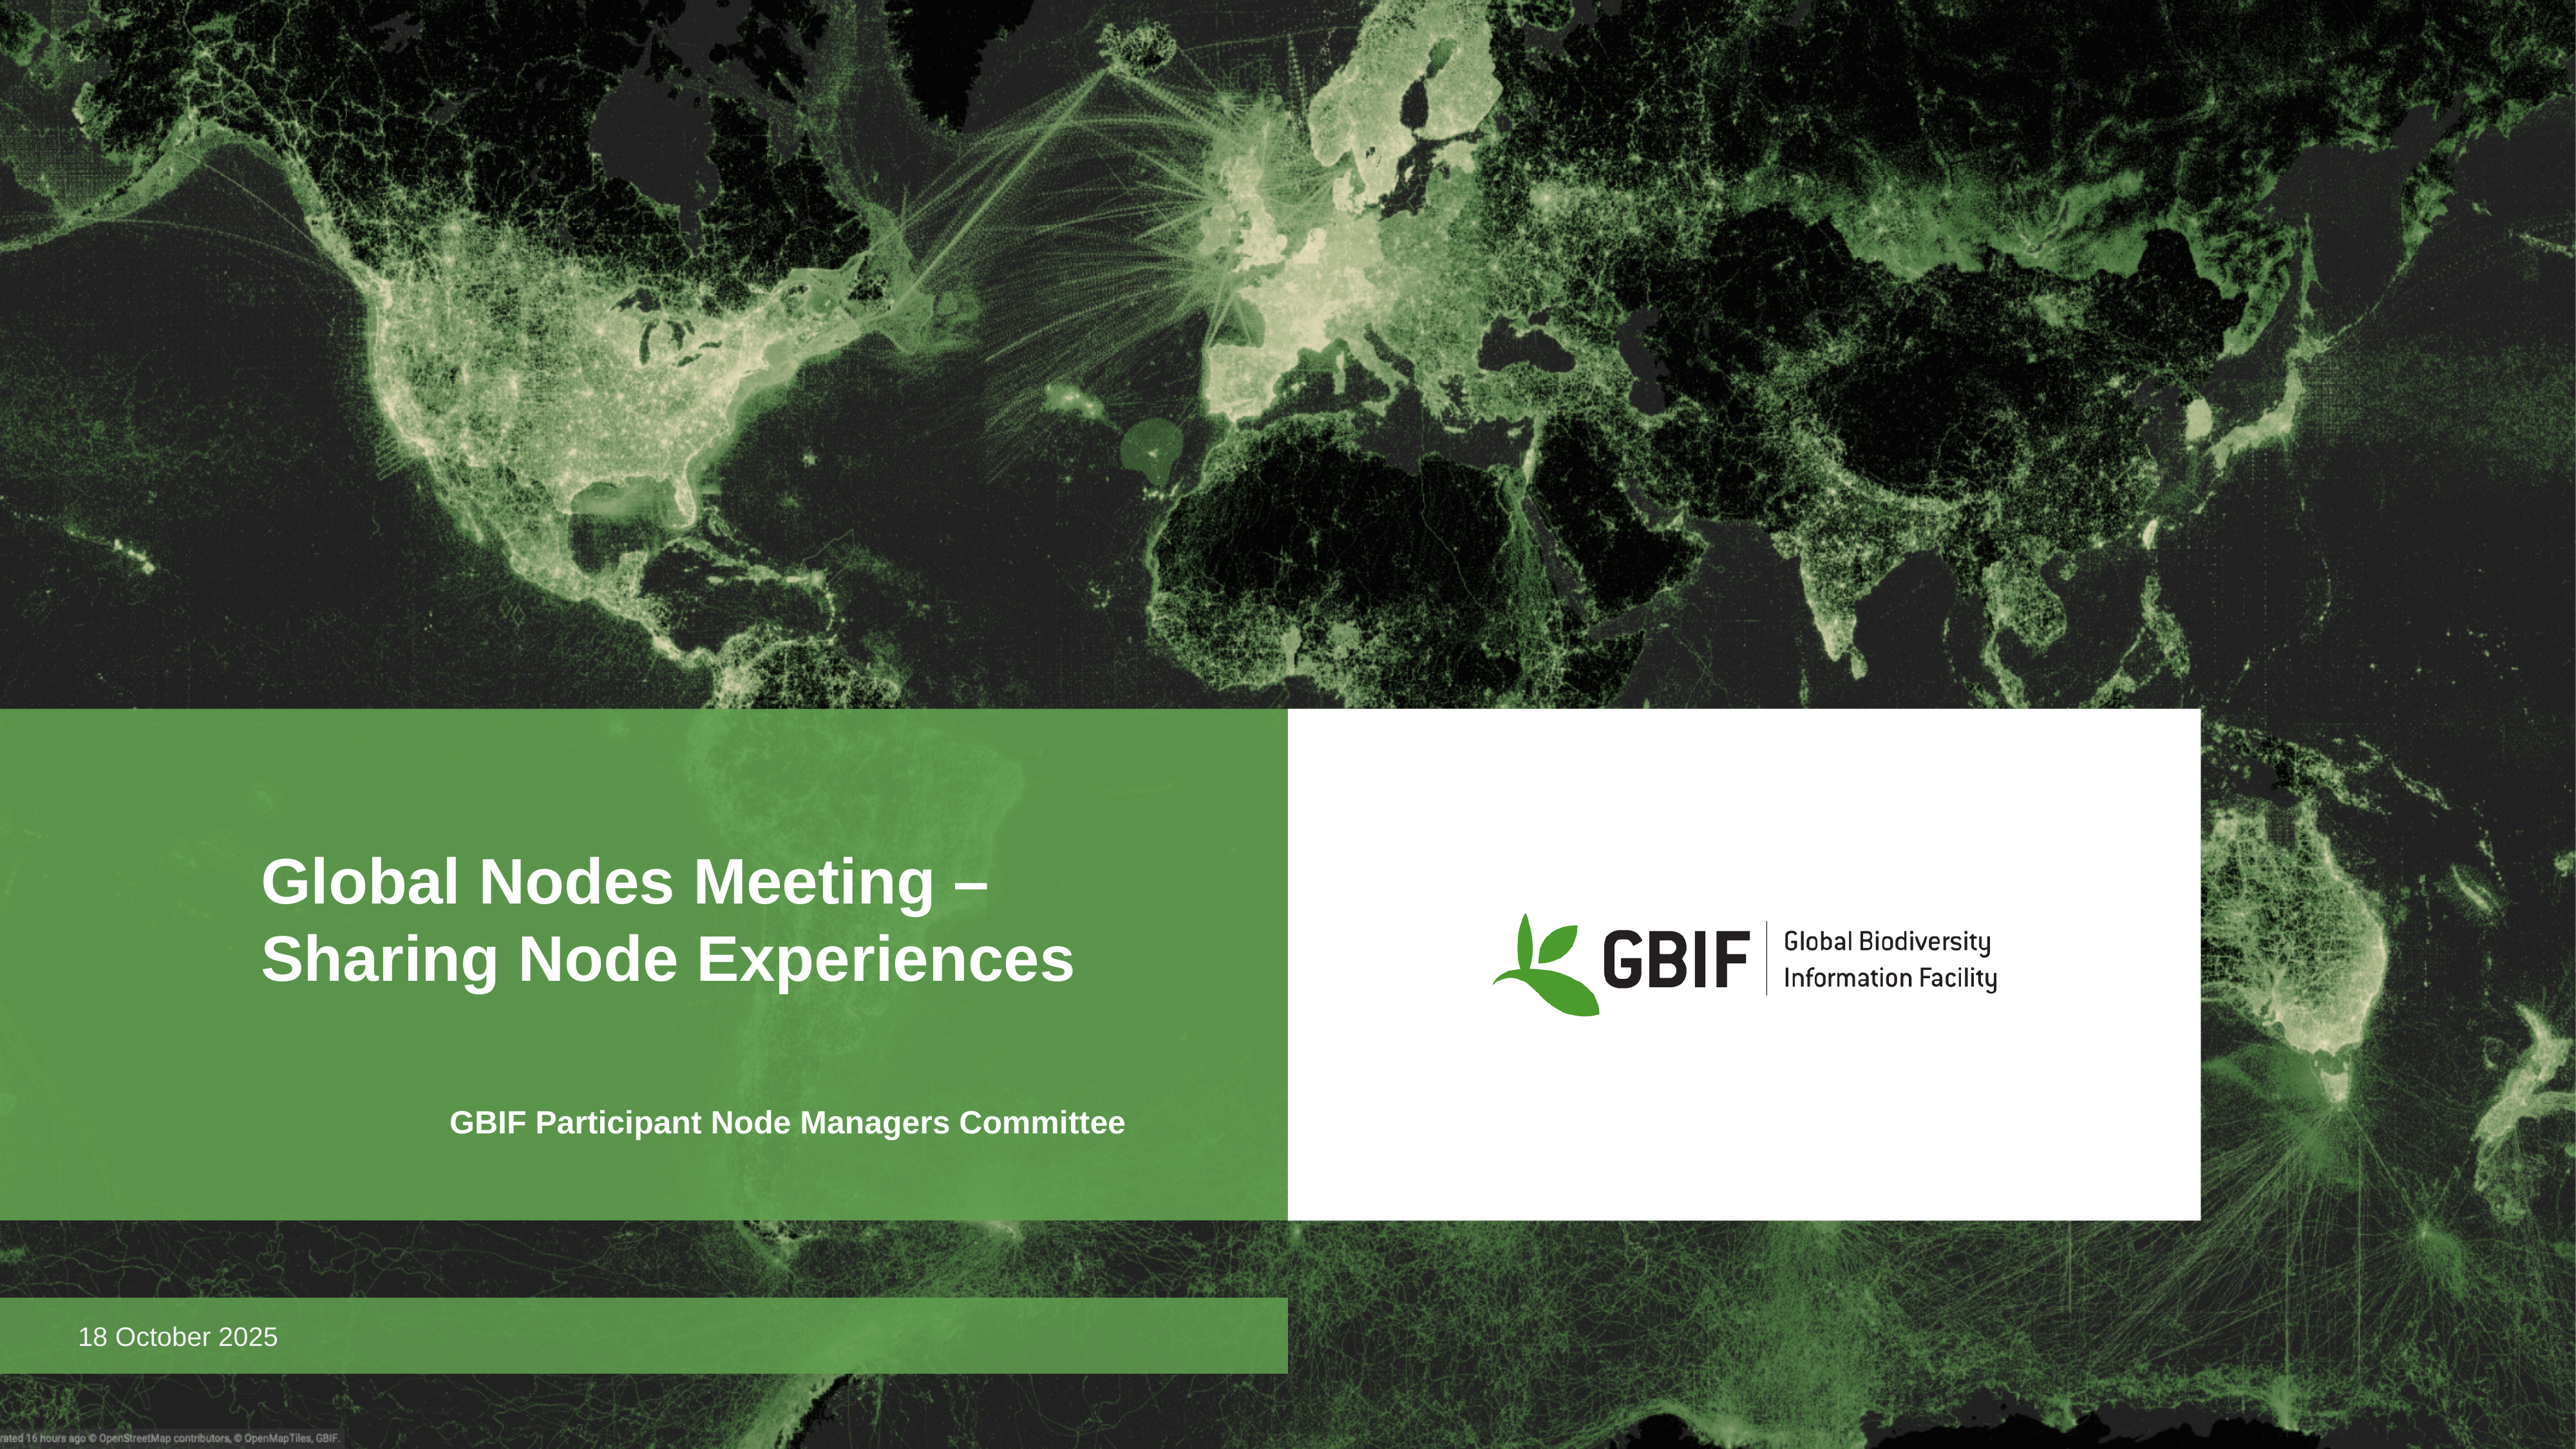

# Global Nodes Meeting – Sharing Node Experiences
GBIF Participant Node Managers Committee
18 October 2025